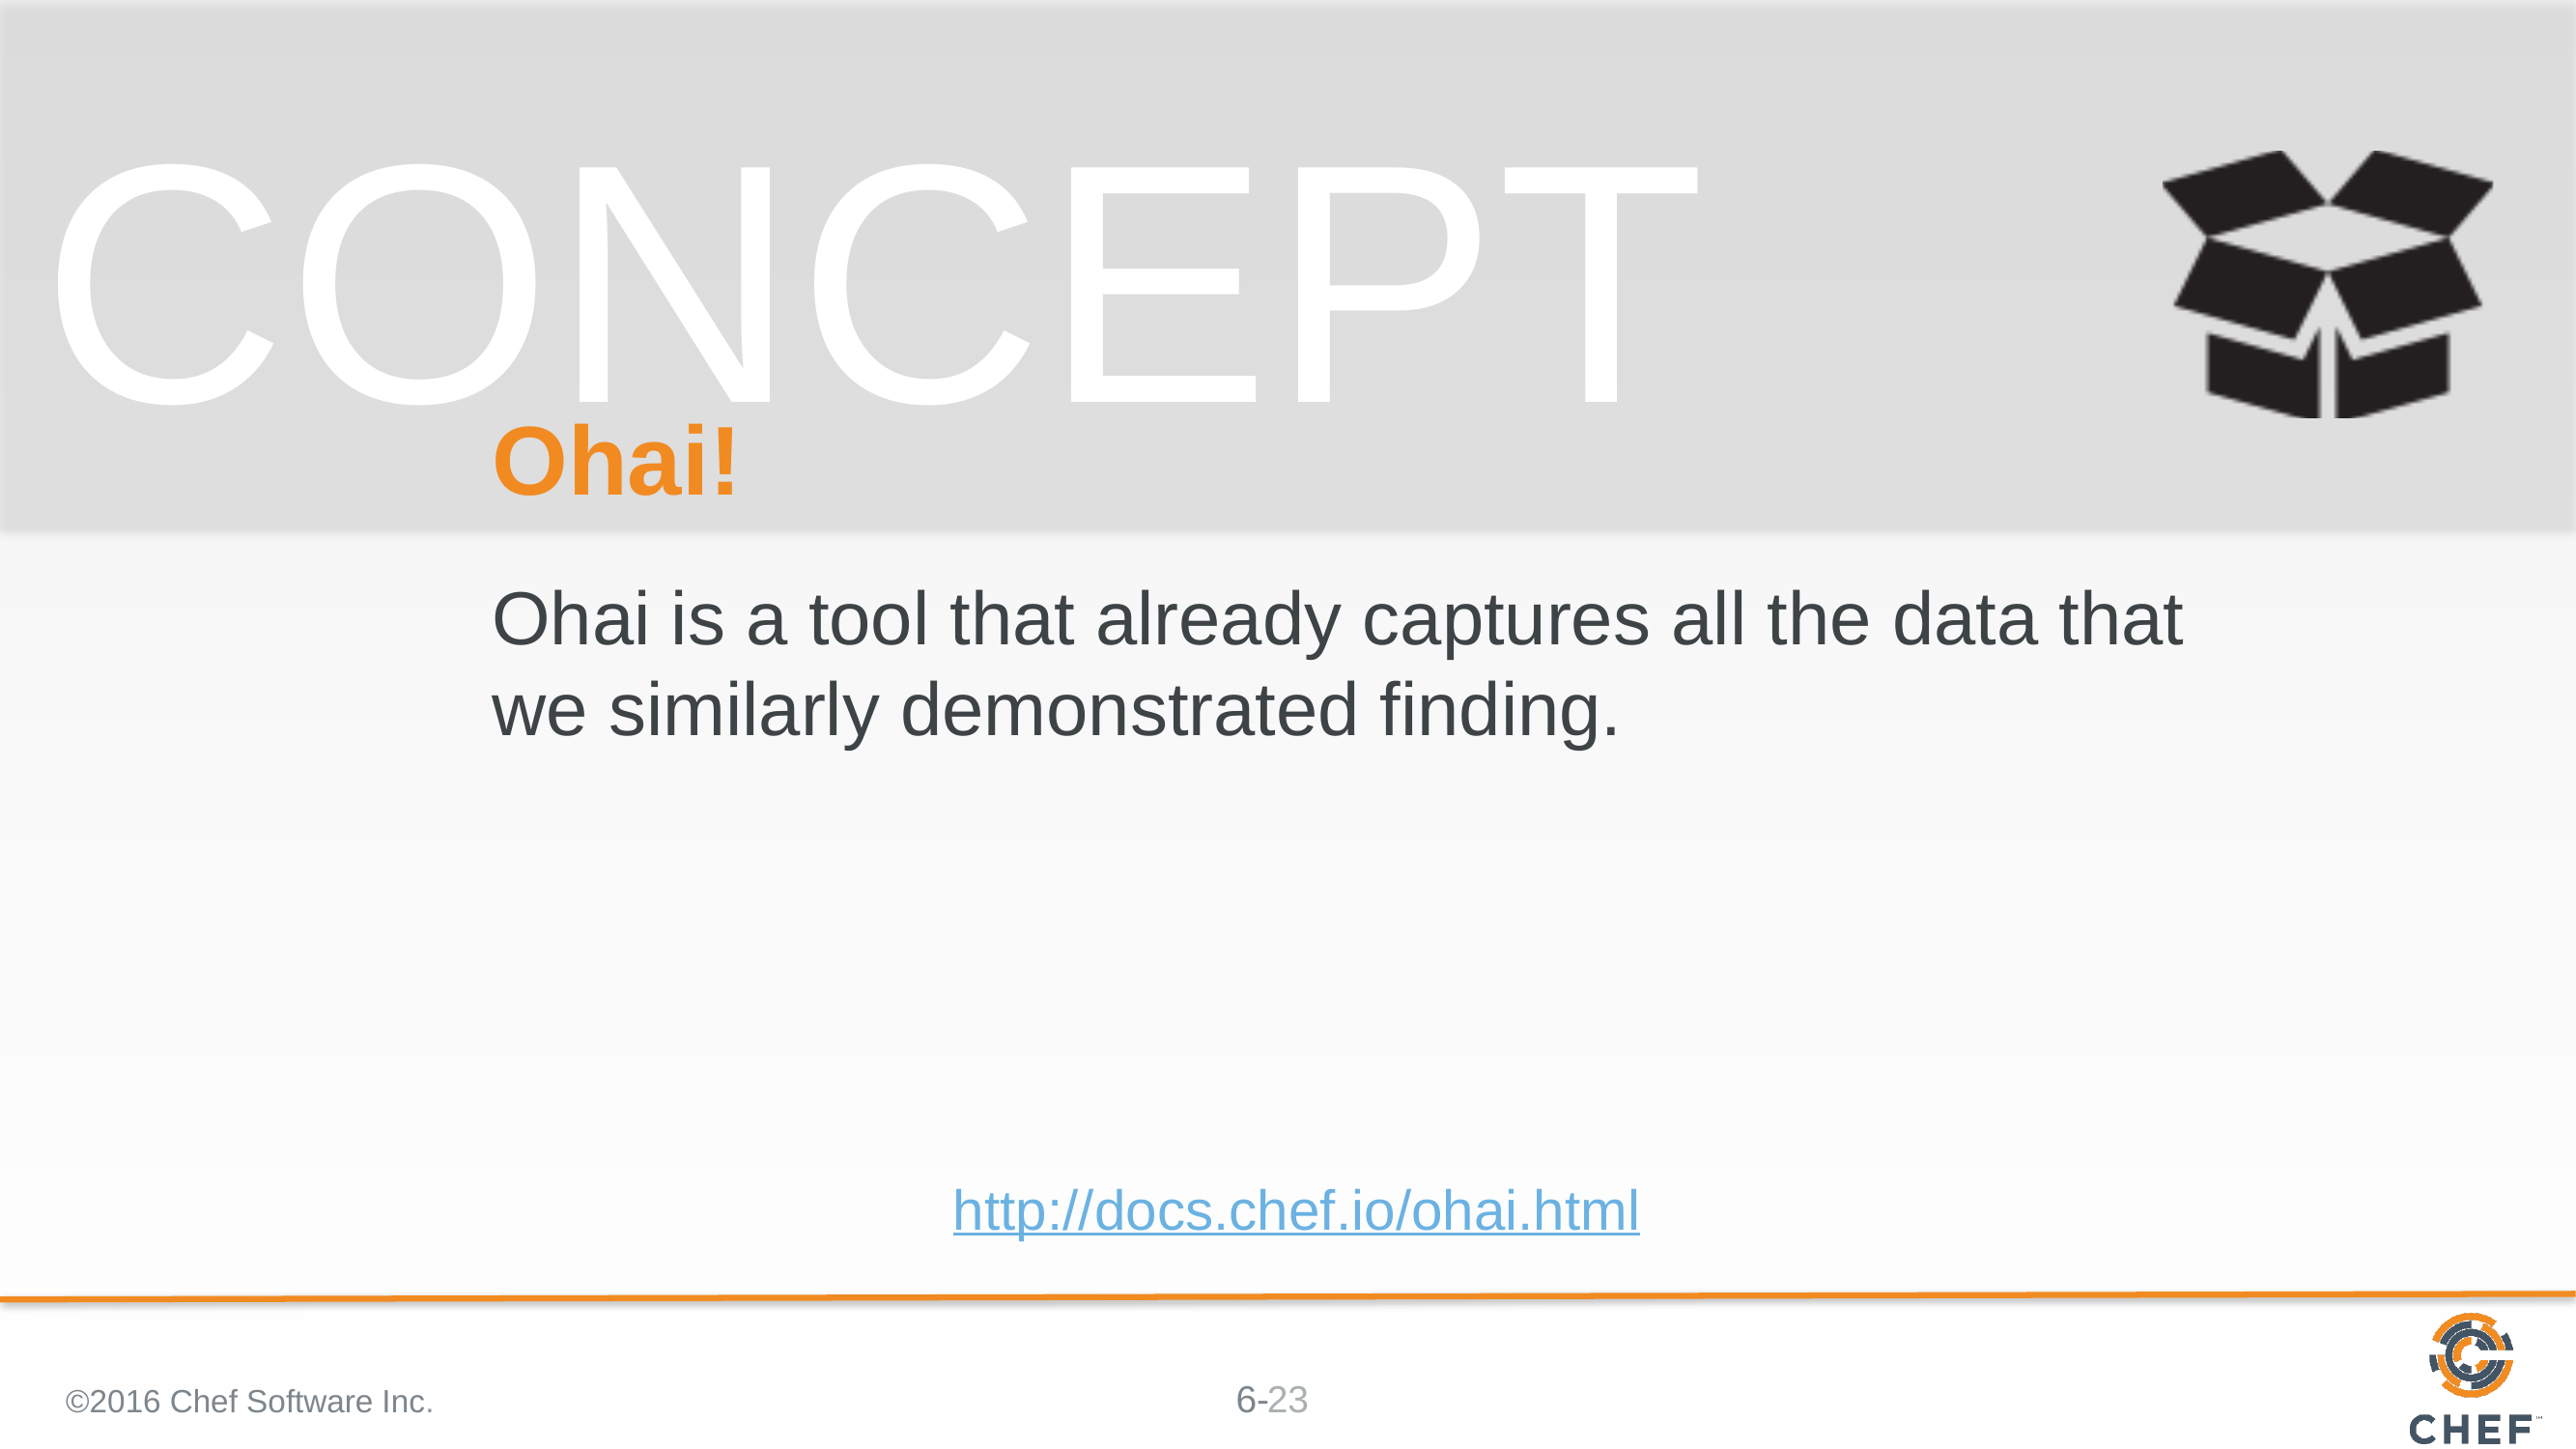

# Ohai!
Ohai is a tool that already captures all the data that we similarly demonstrated finding.
http://docs.chef.io/ohai.html
©2016 Chef Software Inc.
23